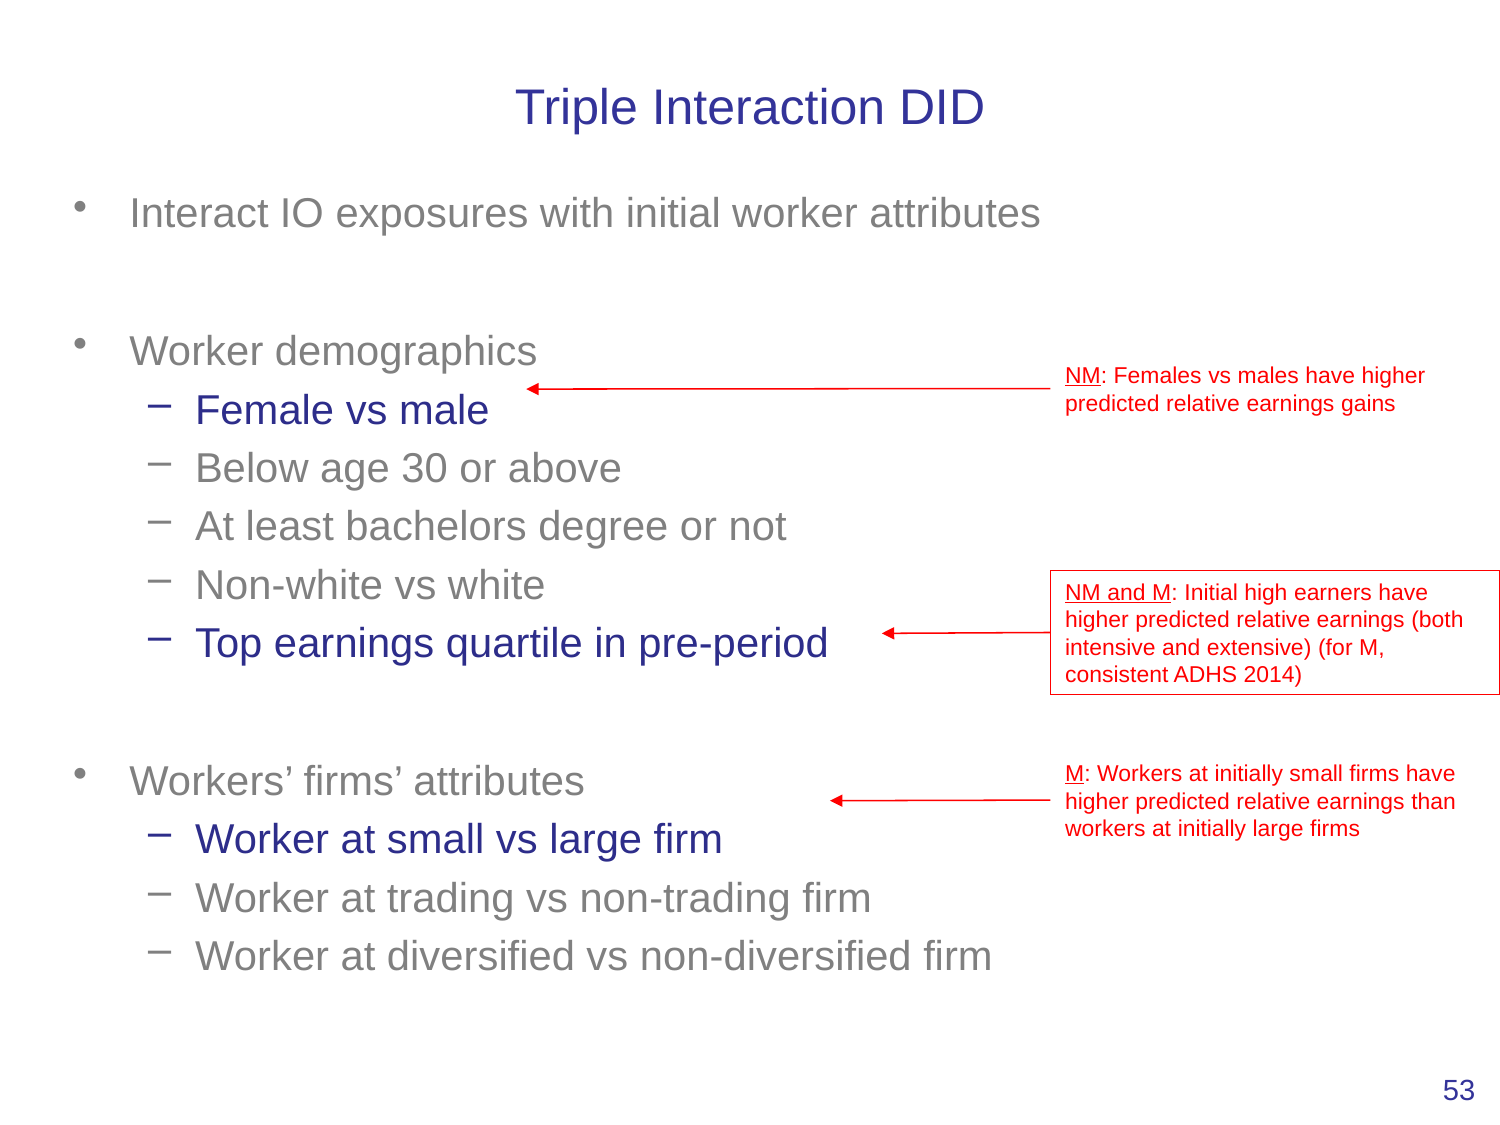

# Triple Interaction DID
Interact IO exposures with initial worker attributes

Worker demographics
Female vs male
Below age 30 or above
At least bachelors degree or not
Non-white vs white
Top earnings quartile in pre-period

Workers’ firms’ attributes
Worker at small vs large firm
Worker at trading vs non-trading firm
Worker at diversified vs non-diversified firm

NM: Females vs males have higher predicted relative earnings gains
NM and M: Initial high earners have higher predicted relative earnings (both intensive and extensive) (for M, consistent ADHS 2014)
M: Workers at initially small firms have higher predicted relative earnings than workers at initially large firms

53